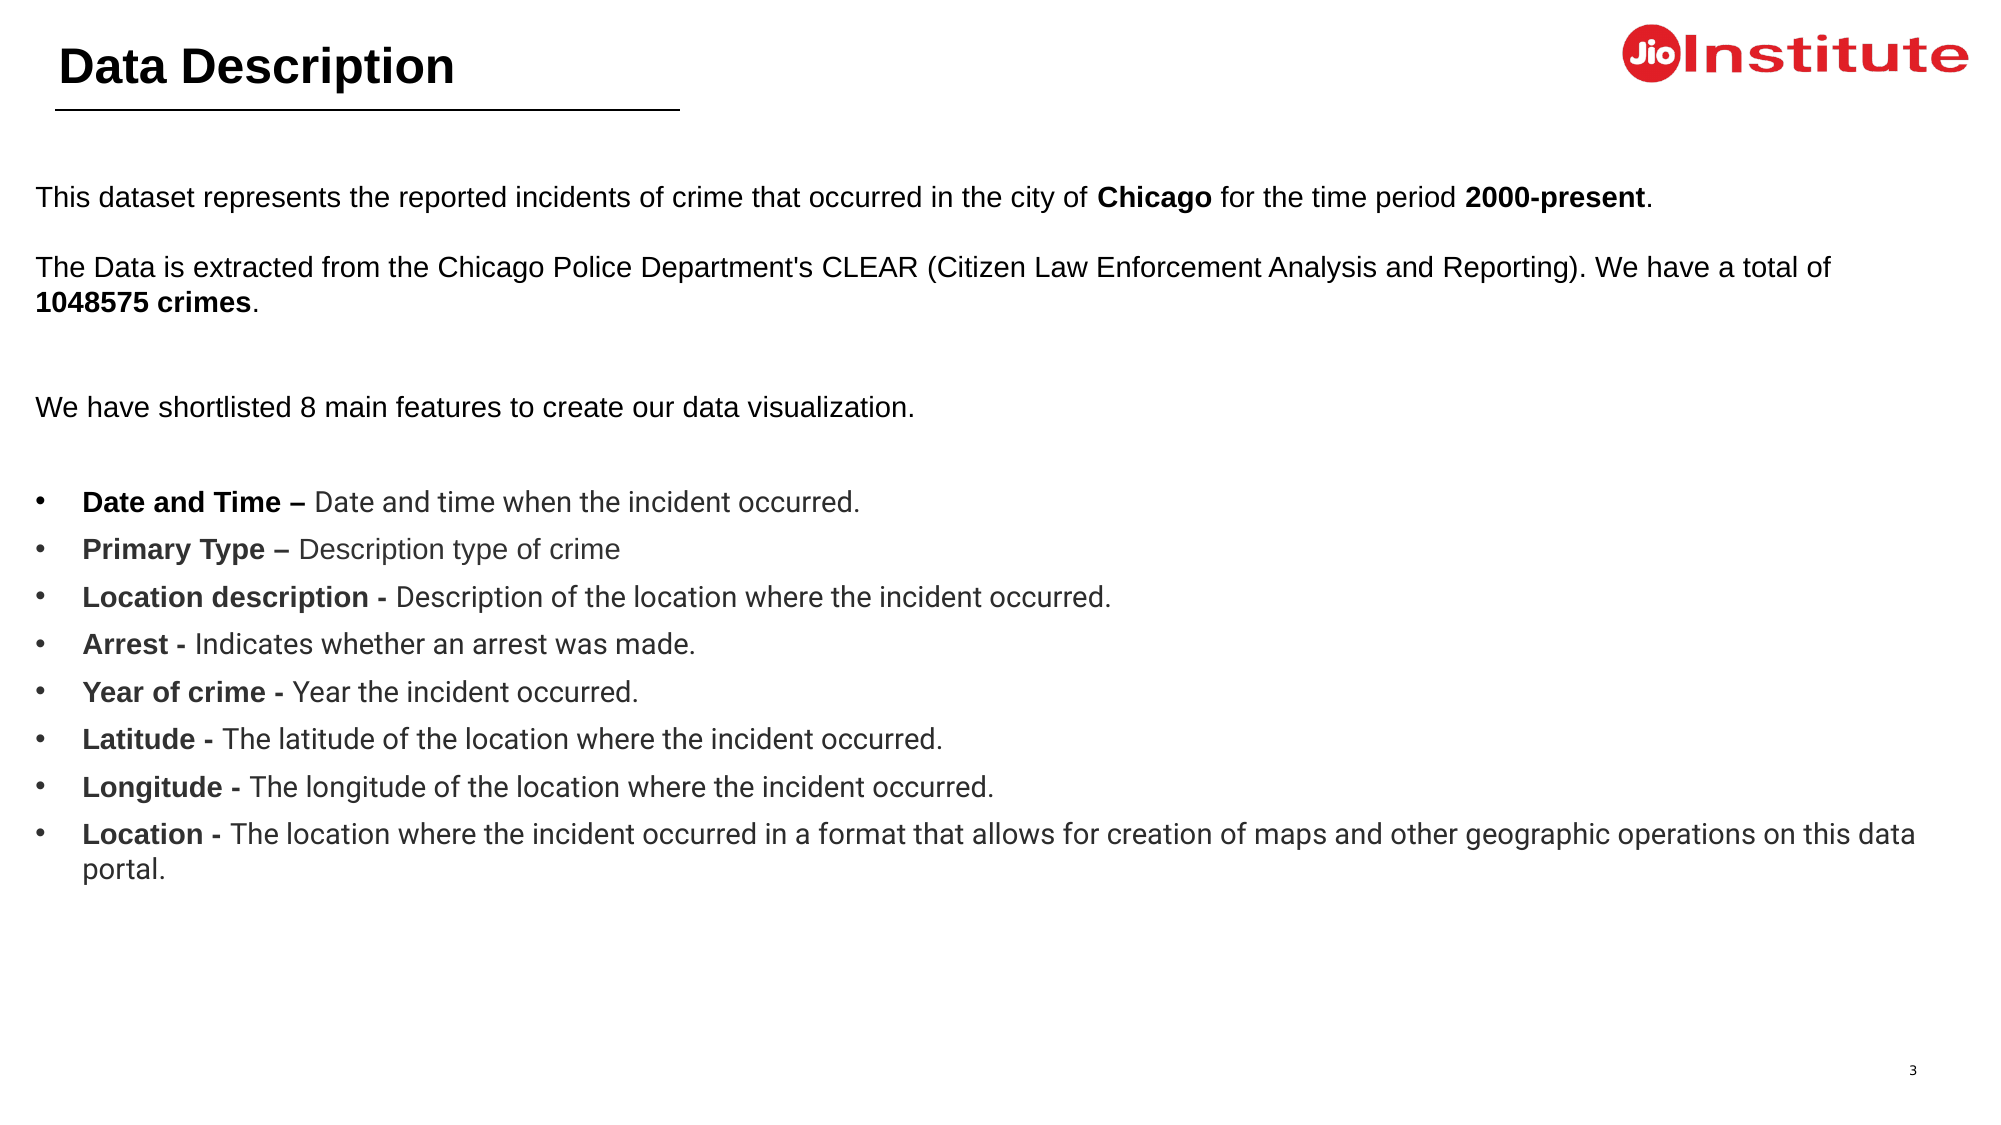

# Data Description
This dataset represents the reported incidents of crime that occurred in the city of Chicago for the time period 2000-present.

The Data is extracted from the Chicago Police Department's CLEAR (Citizen Law Enforcement Analysis and Reporting). We have a total of 1048575 crimes.
We have shortlisted 8 main features to create our data visualization.

Date and Time – Date and time when the incident occurred.
Primary Type – Description type of crime
Location description - Description of the location where the incident occurred.
Arrest - Indicates whether an arrest was made.
Year of crime - Year the incident occurred.
Latitude - The latitude of the location where the incident occurred.
Longitude - The longitude of the location where the incident occurred.
Location - The location where the incident occurred in a format that allows for creation of maps and other geographic operations on this data portal.